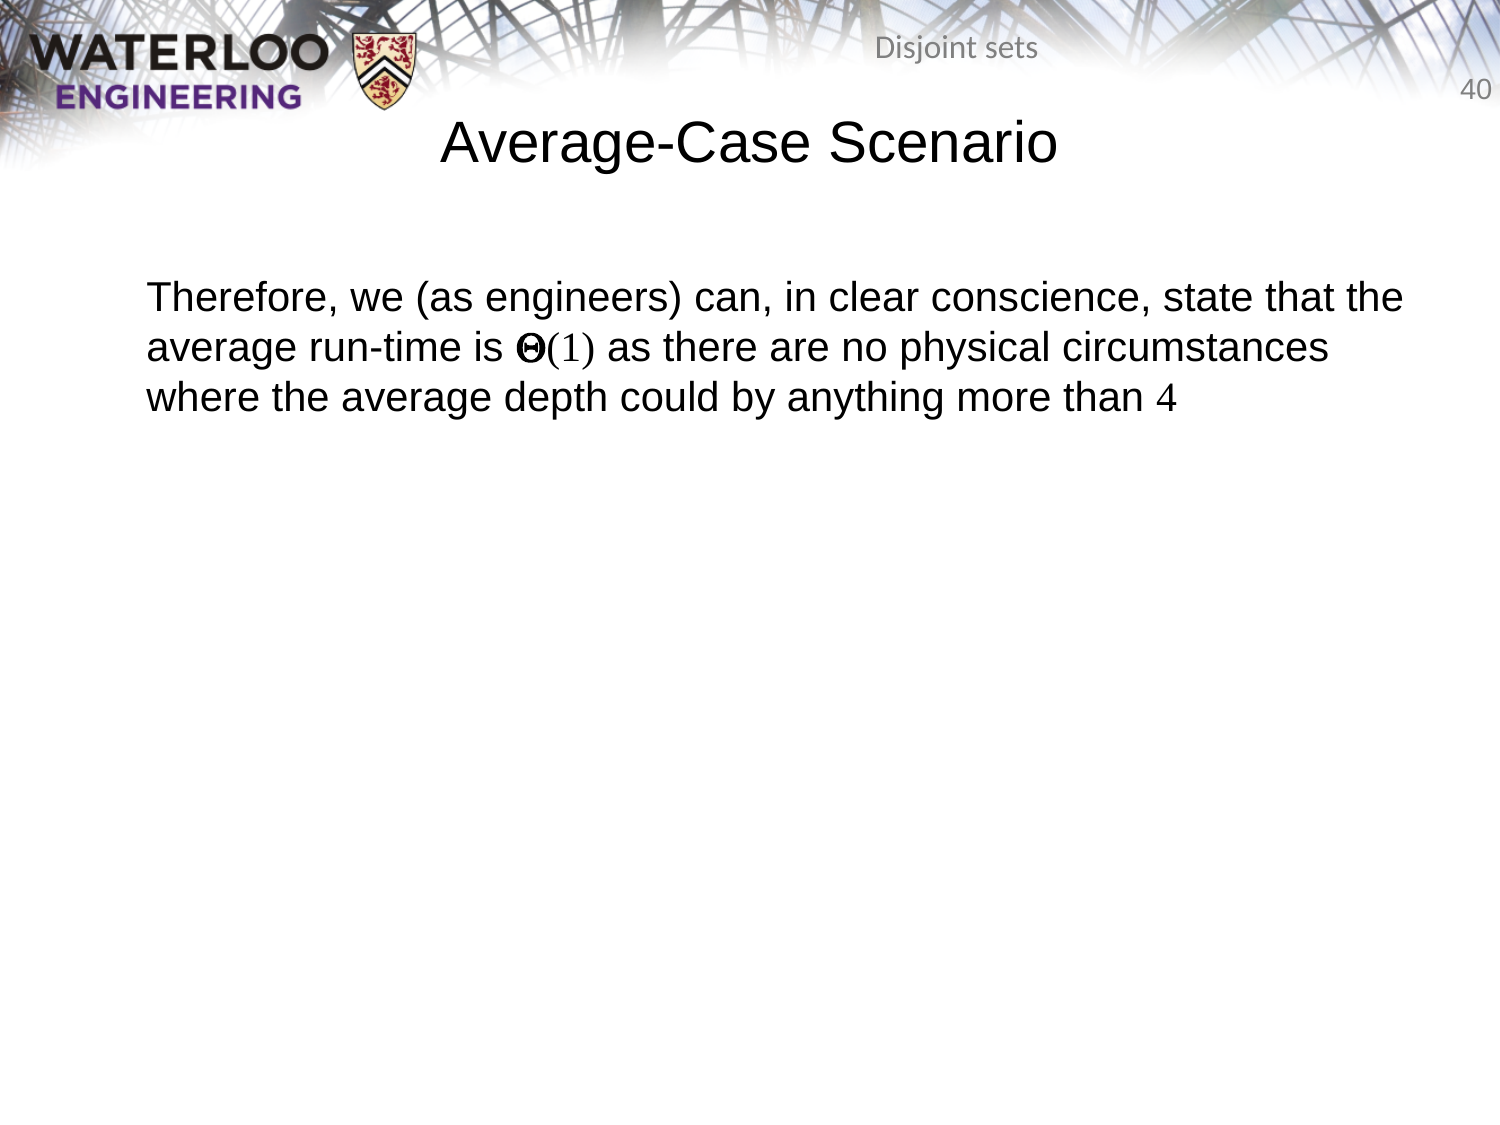

Average-Case Scenario
	Therefore, we (as engineers) can, in clear conscience, state that the average run-time is Θ(1) as there are no physical circumstances where the average depth could by anything more than 4